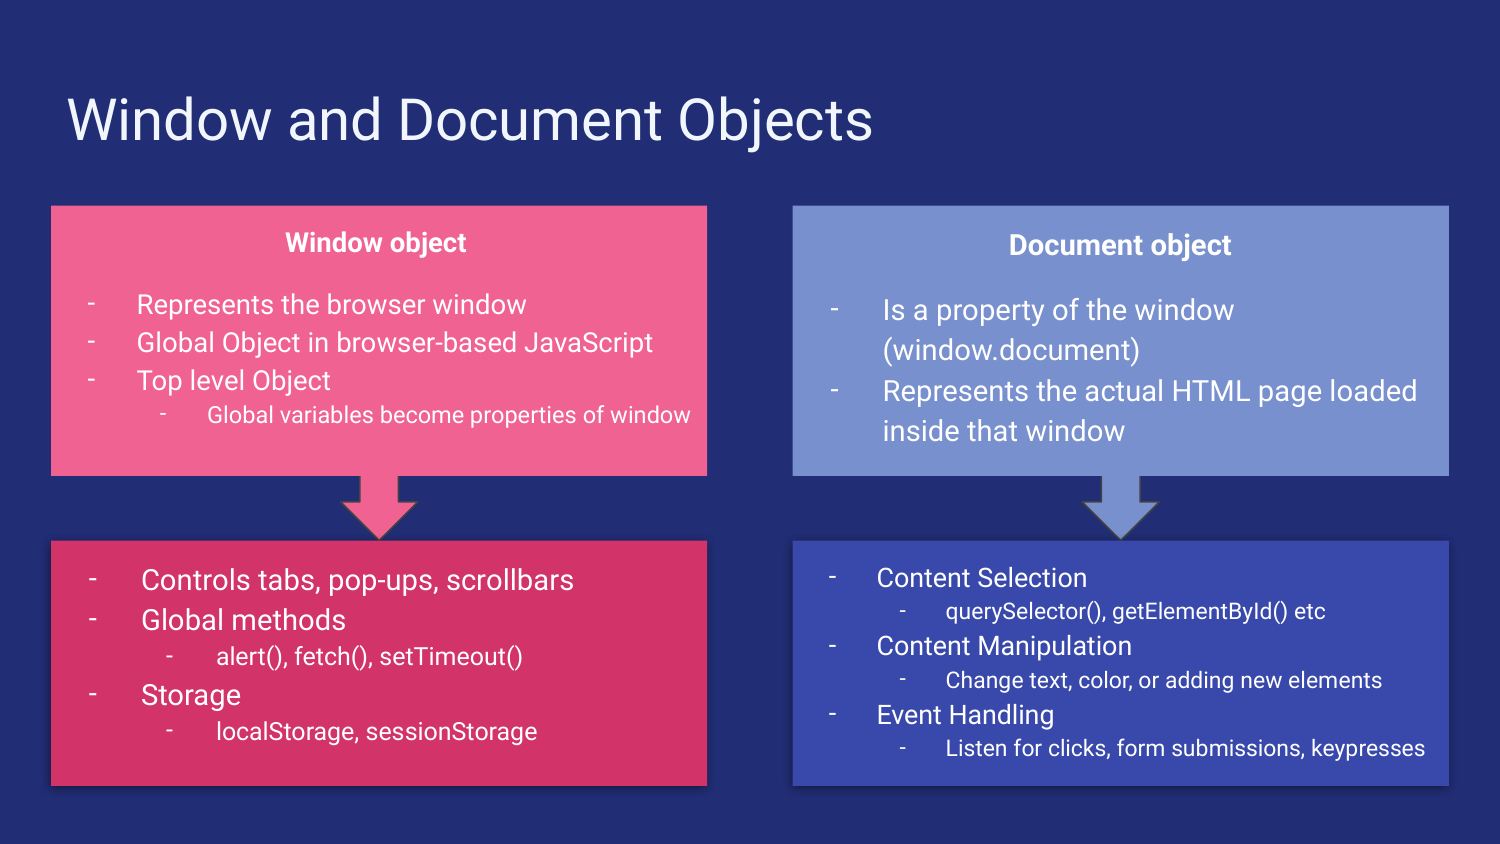

# Window and Document Objects
Window object
Represents the browser window
Global Object in browser-based JavaScript
Top level Object
Global variables become properties of window
Document object
Is a property of the window (window.document)
Represents the actual HTML page loaded inside that window

Controls tabs, pop-ups, scrollbars
Global methods
alert(), fetch(), setTimeout()
Storage
localStorage, sessionStorage
Content Selection
querySelector(), getElementById() etc
Content Manipulation
Change text, color, or adding new elements
Event Handling
Listen for clicks, form submissions, keypresses